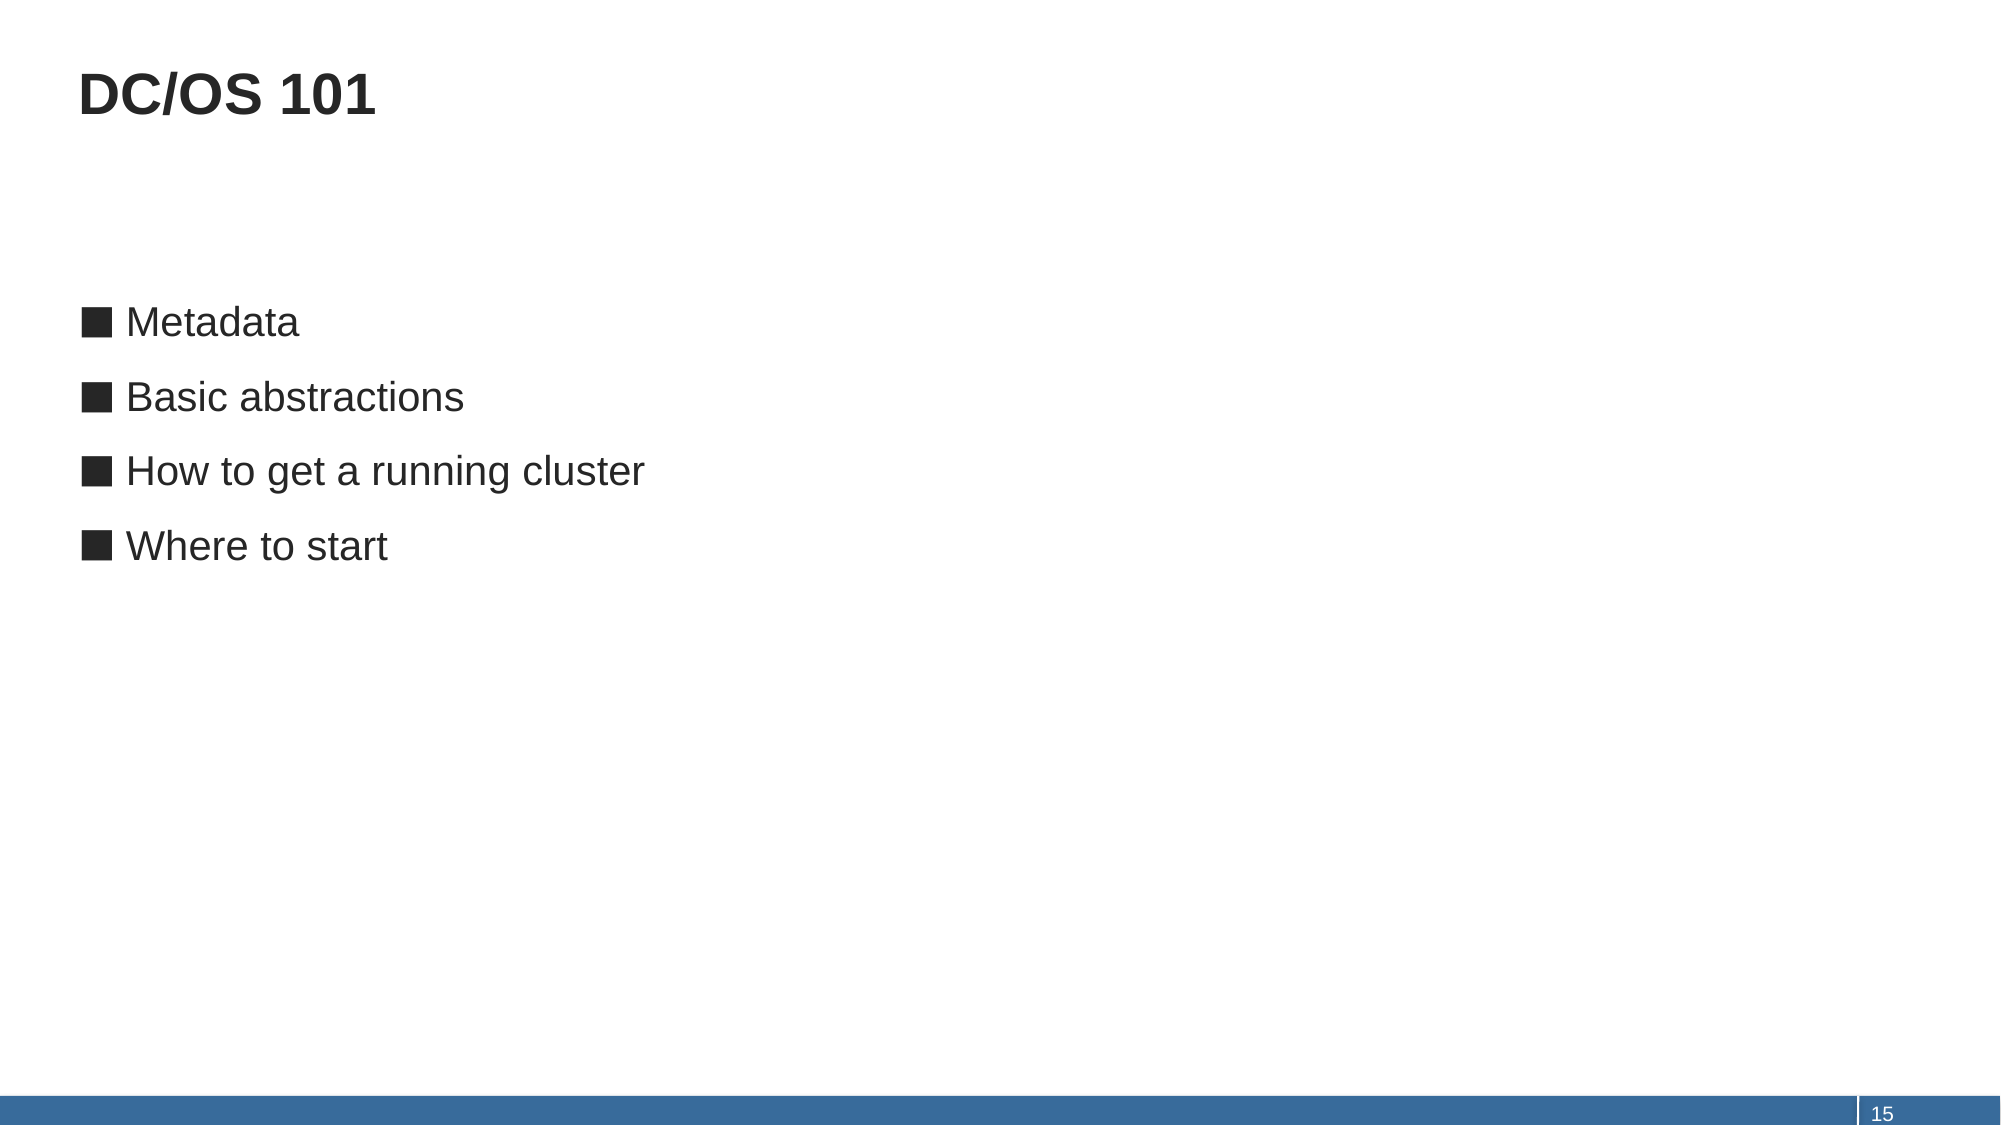

# DC/OS 101
Metadata
Basic abstractions
How to get a running cluster
Where to start
15